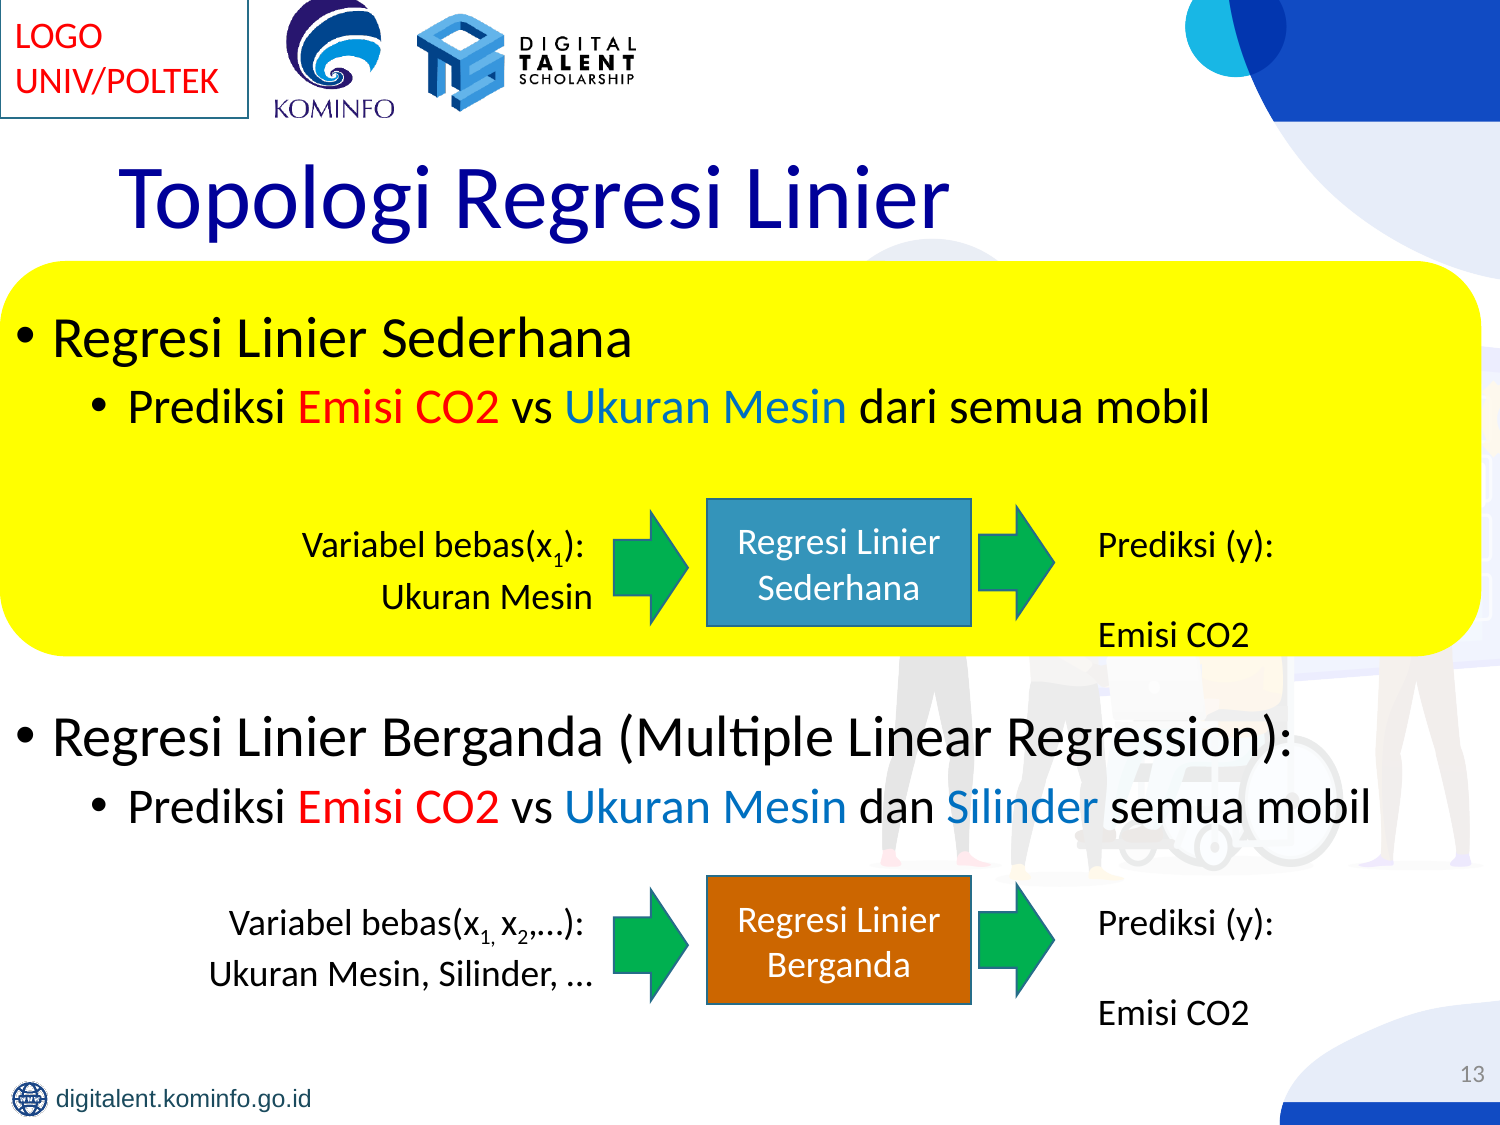

# Topologi Regresi Linier

Regresi Linier Sederhana
Prediksi Emisi CO2 vs Ukuran Mesin dari semua mobil

Regresi Linier Berganda (Multiple Linear Regression):
Prediksi Emisi CO2 vs Ukuran Mesin dan Silinder semua mobil

Regresi Linier
Sederhana

Variabel bebas(x1):
Ukuran Mesin
Prediksi (y):
Emisi CO2
Regresi Linier
Berganda

Variabel bebas(x1, x2,…):
Ukuran Mesin, Silinder, …
Prediksi (y):
Emisi CO2
13